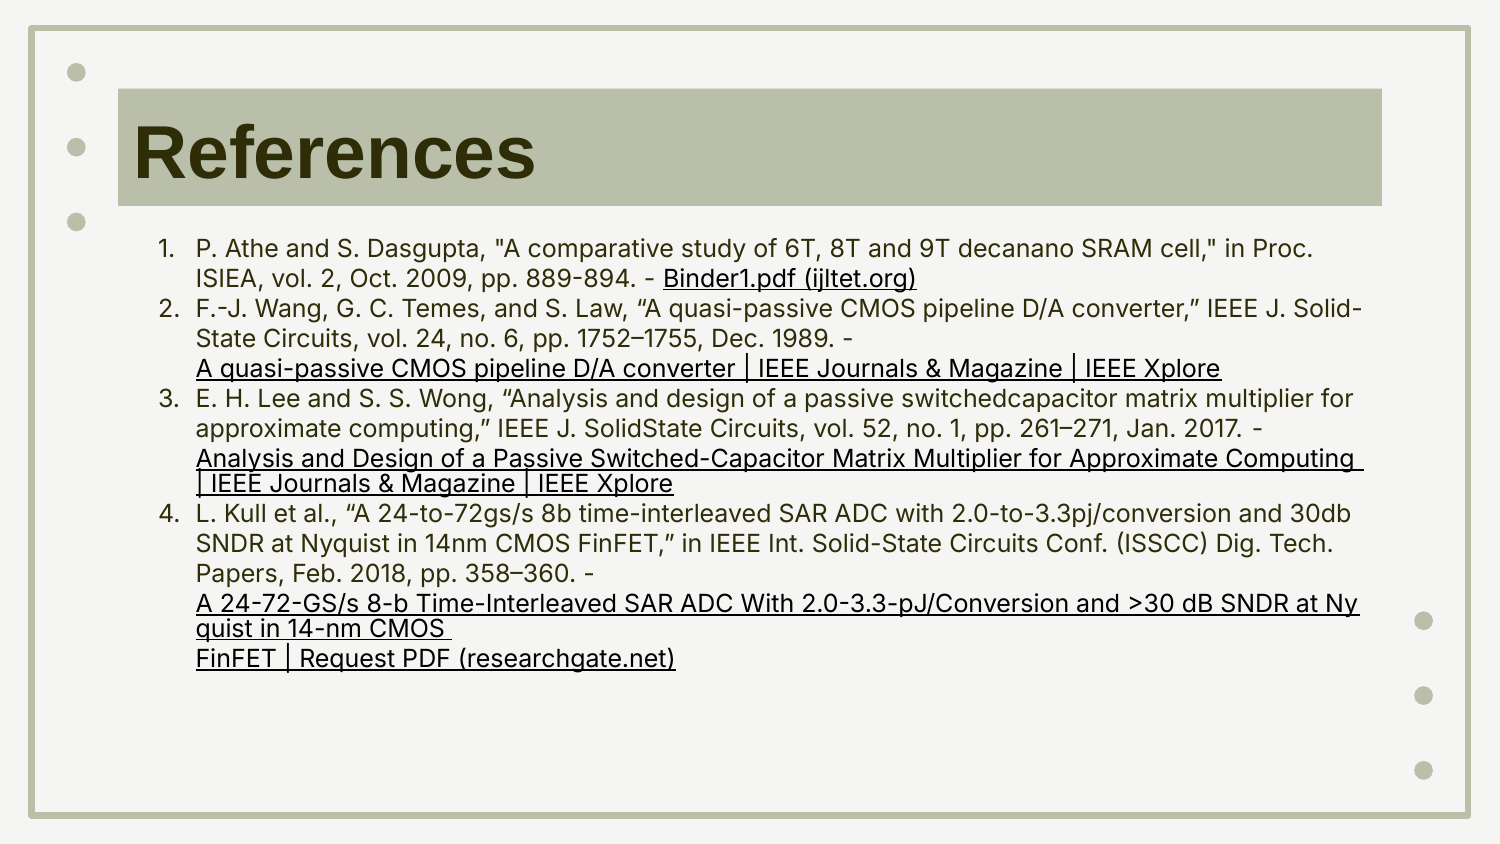

# References
P. Athe and S. Dasgupta, "A comparative study of 6T, 8T and 9T decanano SRAM cell," in Proc. ISIEA, vol. 2, Oct. 2009, pp. 889-894. - Binder1.pdf (ijltet.org)
F.-J. Wang, G. C. Temes, and S. Law, “A quasi-passive CMOS pipeline D/A converter,” IEEE J. Solid-State Circuits, vol. 24, no. 6, pp. 1752–1755, Dec. 1989. - A quasi-passive CMOS pipeline D/A converter | IEEE Journals & Magazine | IEEE Xplore
E. H. Lee and S. S. Wong, “Analysis and design of a passive switchedcapacitor matrix multiplier for approximate computing,” IEEE J. SolidState Circuits, vol. 52, no. 1, pp. 261–271, Jan. 2017. - Analysis and Design of a Passive Switched-Capacitor Matrix Multiplier for Approximate Computing | IEEE Journals & Magazine | IEEE Xplore
L. Kull et al., “A 24-to-72gs/s 8b time-interleaved SAR ADC with 2.0-to-3.3pj/conversion and 30db SNDR at Nyquist in 14nm CMOS FinFET,” in IEEE Int. Solid-State Circuits Conf. (ISSCC) Dig. Tech. Papers, Feb. 2018, pp. 358–360. - A 24-72-GS/s 8-b Time-Interleaved SAR ADC With 2.0-3.3-pJ/Conversion and >30 dB SNDR at Nyquist in 14-nm CMOS FinFET | Request PDF (researchgate.net)